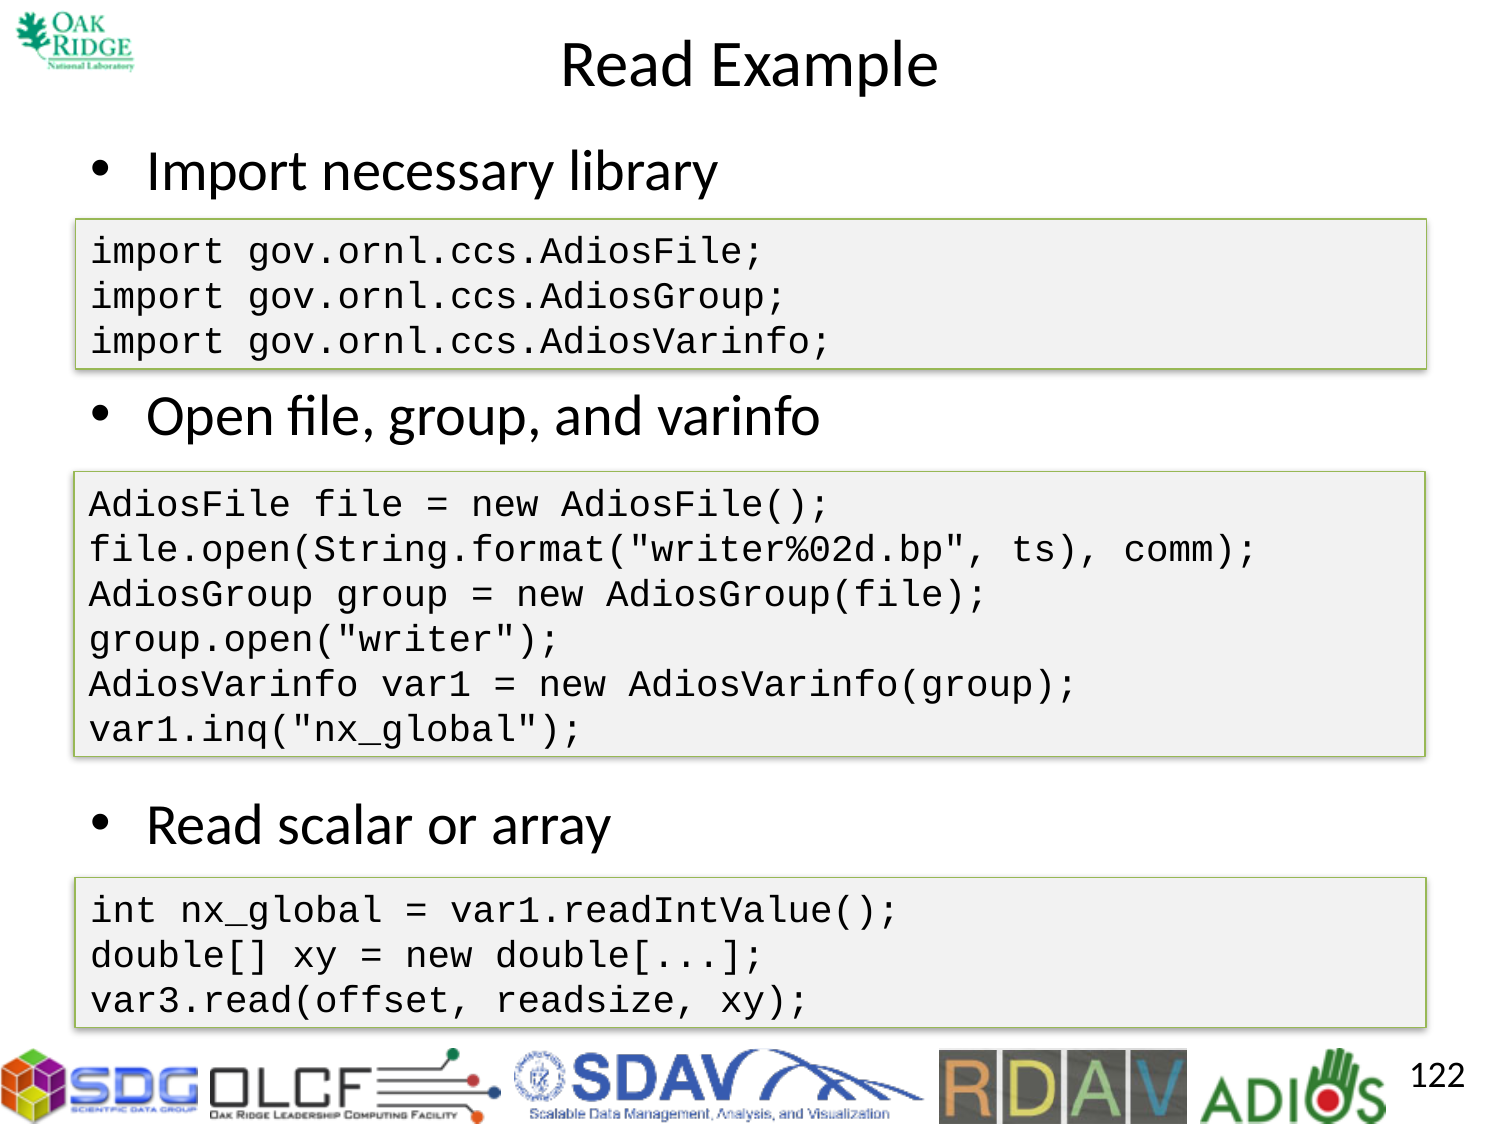

# Read Example
Import necessary library

Open file, group, and varinfo

Read scalar or array

import gov.ornl.ccs.AdiosFile;
import gov.ornl.ccs.AdiosGroup;
import gov.ornl.ccs.AdiosVarinfo;
AdiosFile file = new AdiosFile();
file.open(String.format("writer%02d.bp", ts), comm);
AdiosGroup group = new AdiosGroup(file);
group.open("writer");
AdiosVarinfo var1 = new AdiosVarinfo(group);
var1.inq("nx_global");
int nx_global = var1.readIntValue();
double[] xy = new double[...];
var3.read(offset, readsize, xy);
122